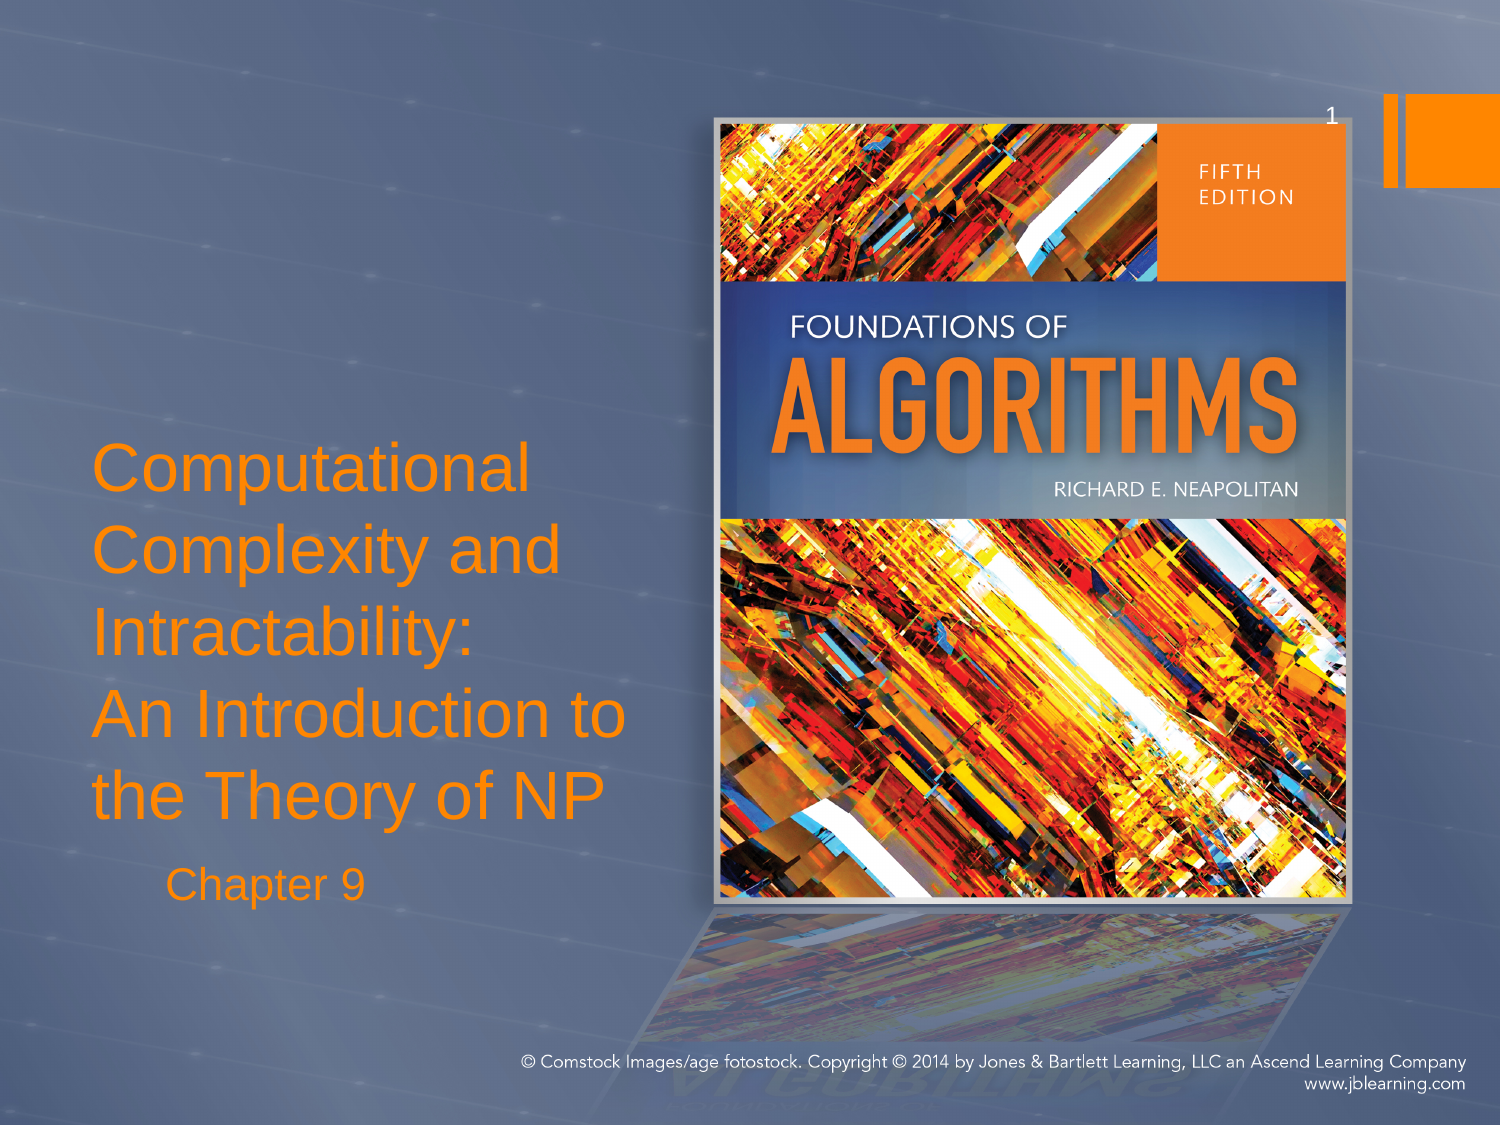

1
# Computational Complexity and Intractability: An Introduction to the Theory of NP
Chapter 9